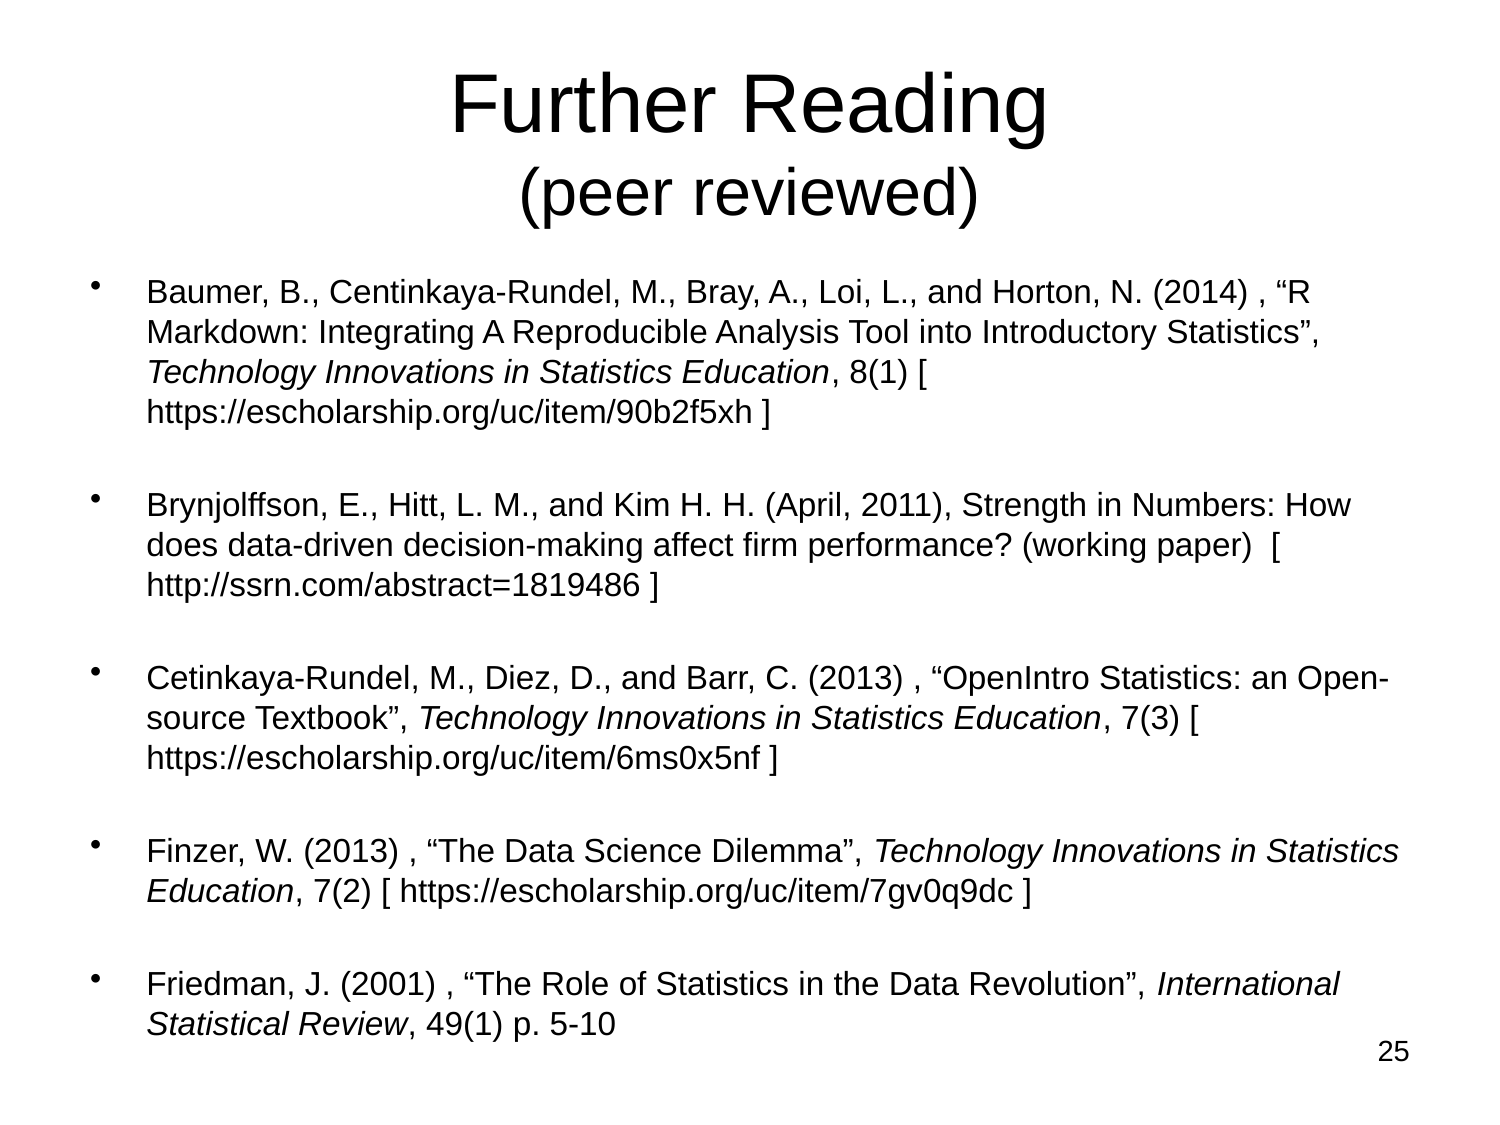

# Further Reading (peer reviewed)
Baumer, B., Centinkaya-Rundel, M., Bray, A., Loi, L., and Horton, N. (2014) , “R Markdown: Integrating A Reproducible Analysis Tool into Introductory Statistics”, Technology Innovations in Statistics Education, 8(1) [ https://escholarship.org/uc/item/90b2f5xh ]

Brynjolffson, E., Hitt, L. M., and Kim H. H. (April, 2011), Strength in Numbers: How does data-driven decision-making affect firm performance? (working paper)  [ http://ssrn.com/abstract=1819486 ]

Cetinkaya-Rundel, M., Diez, D., and Barr, C. (2013) , “OpenIntro Statistics: an Open-source Textbook”, Technology Innovations in Statistics Education, 7(3) [ https://escholarship.org/uc/item/6ms0x5nf ]

Finzer, W. (2013) , “The Data Science Dilemma”, Technology Innovations in Statistics Education, 7(2) [ https://escholarship.org/uc/item/7gv0q9dc ]

Friedman, J. (2001) , “The Role of Statistics in the Data Revolution”, International Statistical Review, 49(1) p. 5-10

25